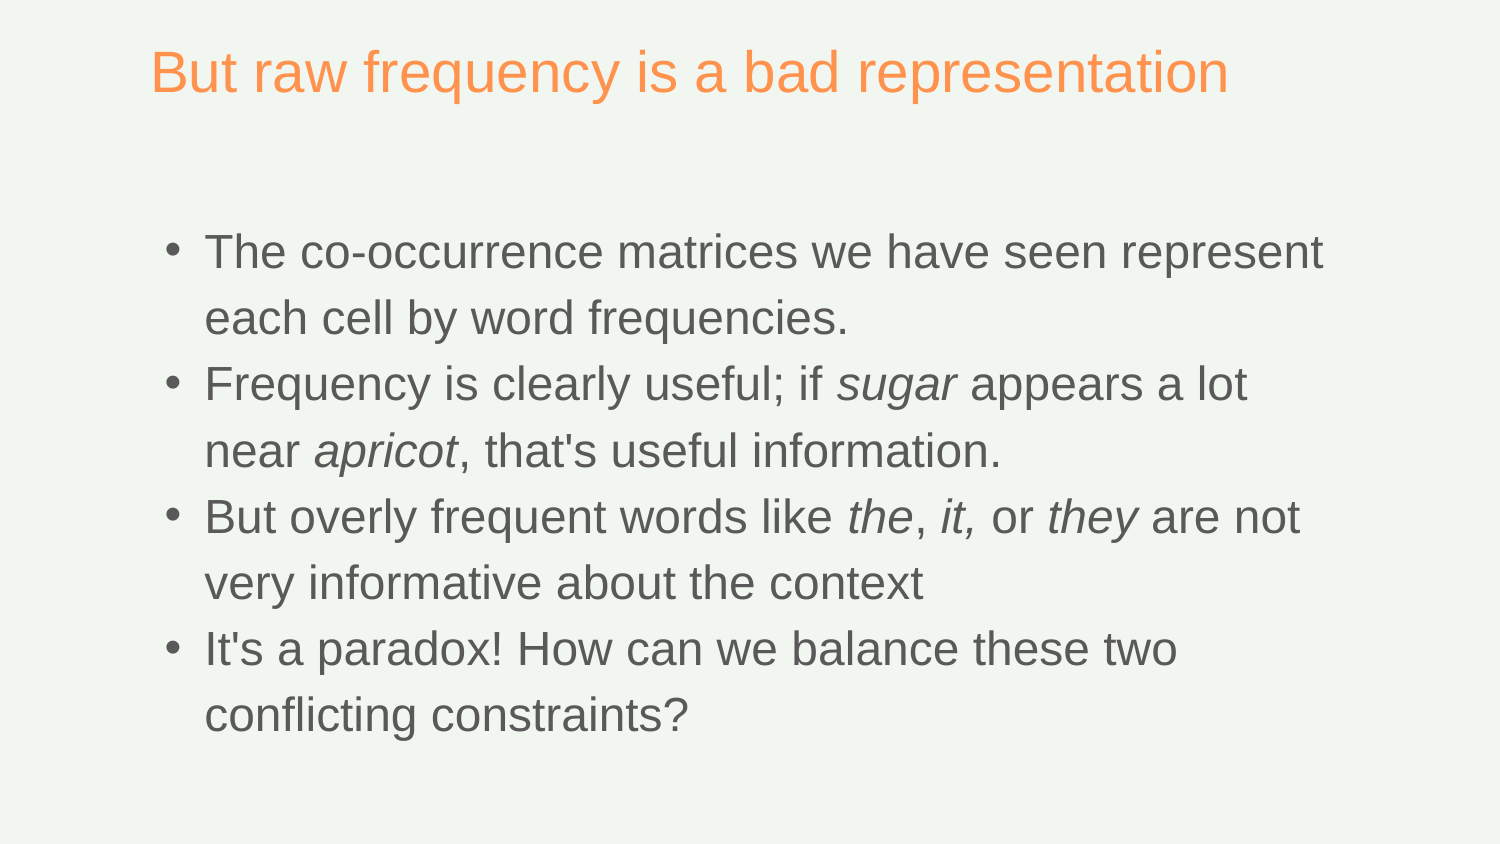

# But raw frequency is a bad representation
The co-occurrence matrices we have seen represent each cell by word frequencies.
Frequency is clearly useful; if sugar appears a lot near apricot, that's useful information.
But overly frequent words like the, it, or they are not very informative about the context
It's a paradox! How can we balance these two conflicting constraints?